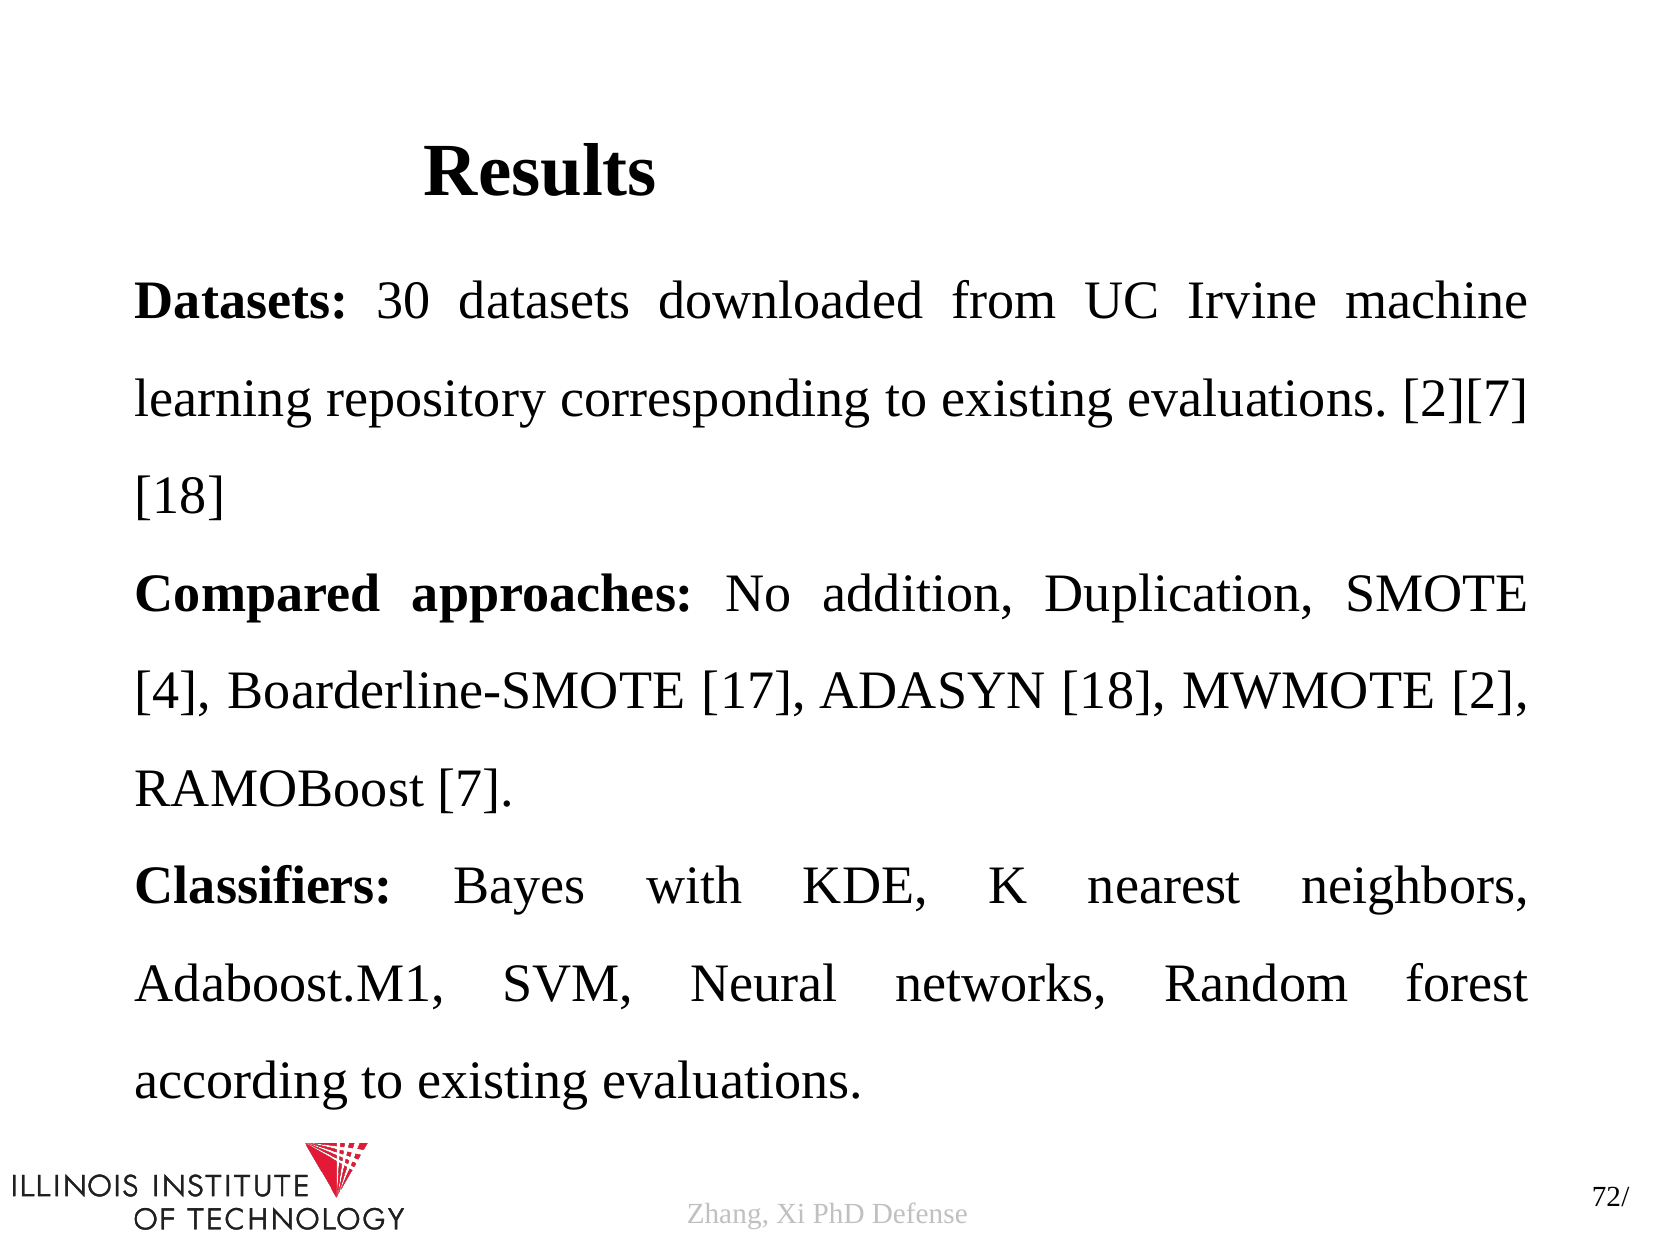

Results
Datasets: 30 datasets downloaded from UC Irvine machine learning repository corresponding to existing evaluations. [2][7][18]
Compared approaches: No addition, Duplication, SMOTE [4], Boarderline-SMOTE [17], ADASYN [18], MWMOTE [2], RAMOBoost [7].
Classifiers: Bayes with KDE, K nearest neighbors, Adaboost.M1, SVM, Neural networks, Random forest according to existing evaluations.
72/
Zhang, Xi PhD Defense